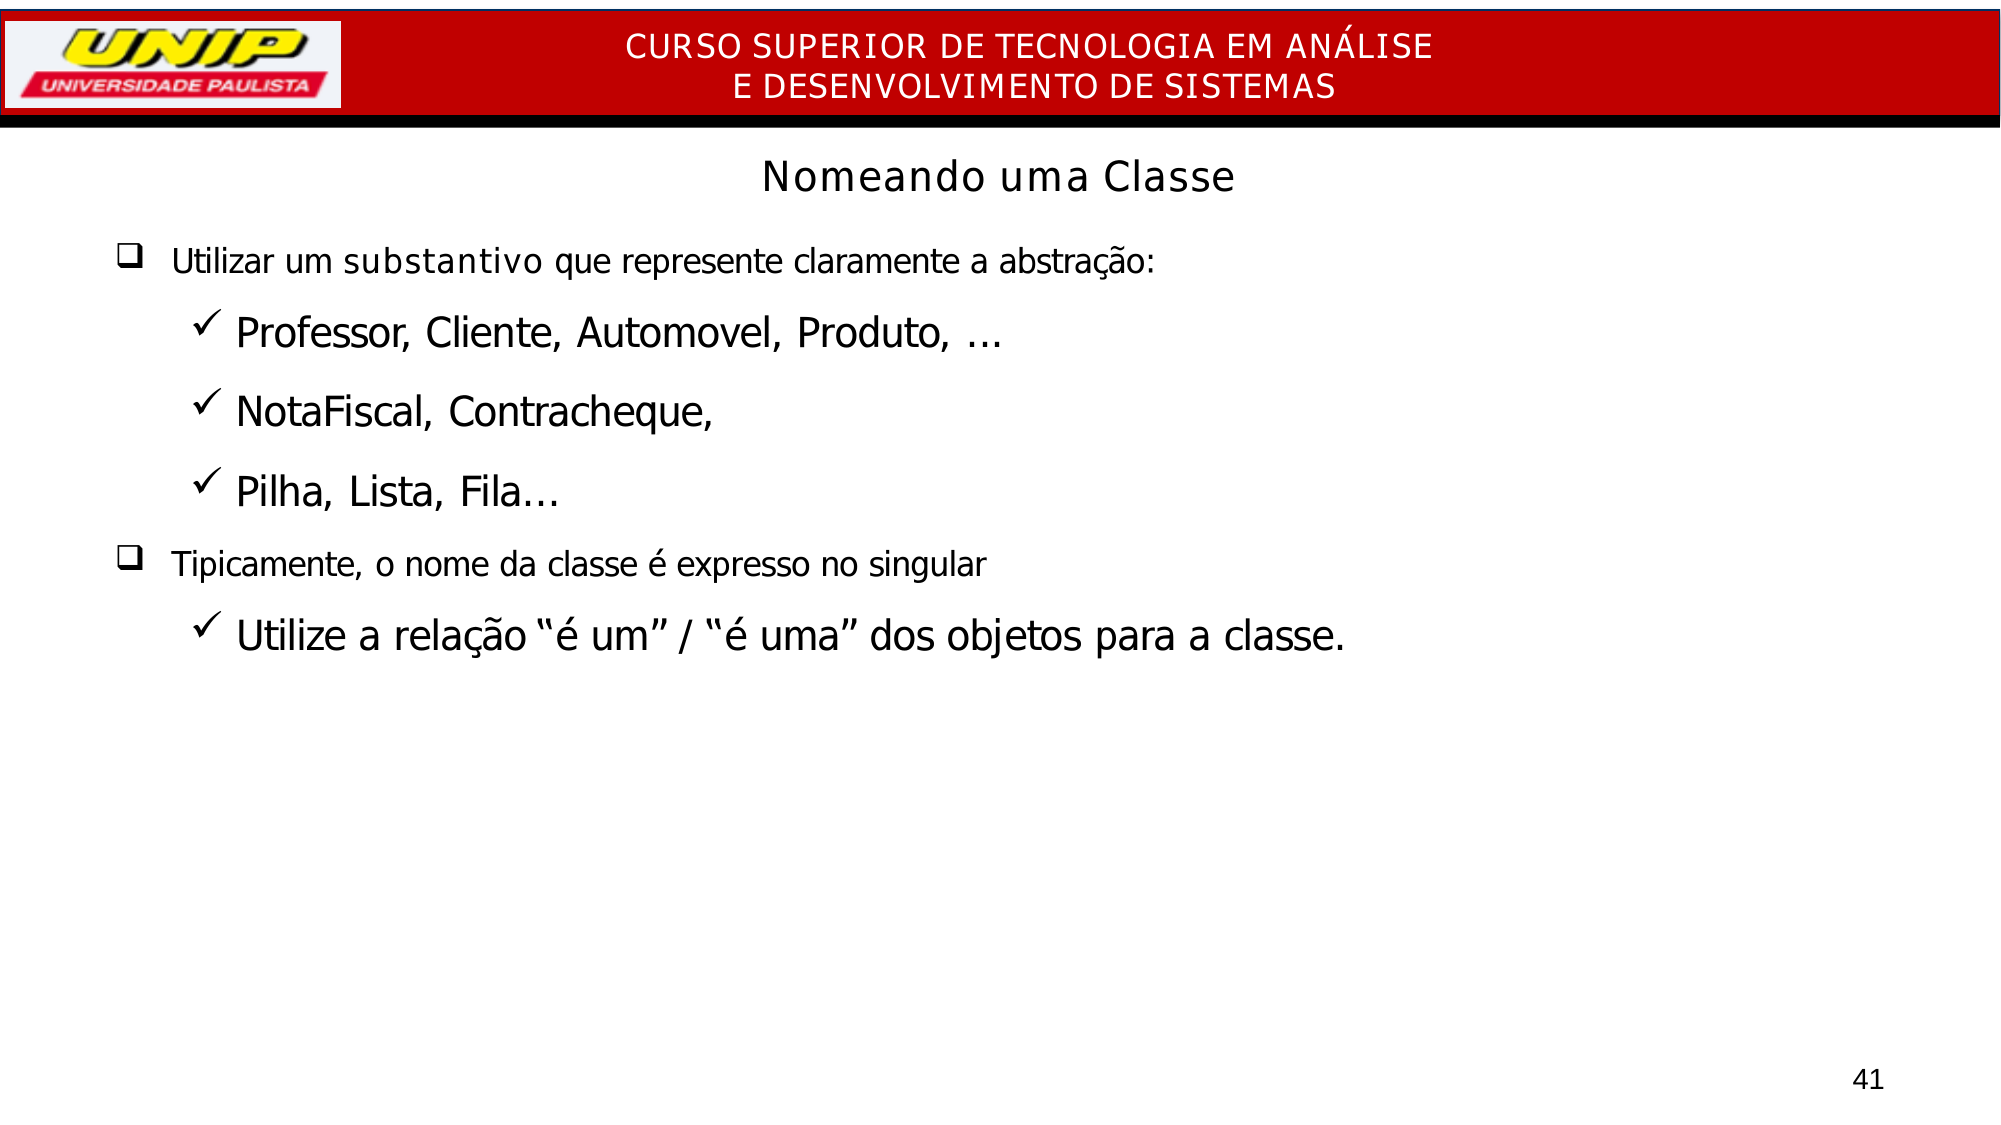

# Nomeando uma Classe
Utilizar um substantivo que represente claramente a abstração:
Professor, Cliente, Automovel, Produto, ...
NotaFiscal, Contracheque,
Pilha, Lista, Fila...
Tipicamente, o nome da classe é expresso no singular
Utilize a relação “é um” / “é uma” dos objetos para a classe.
41